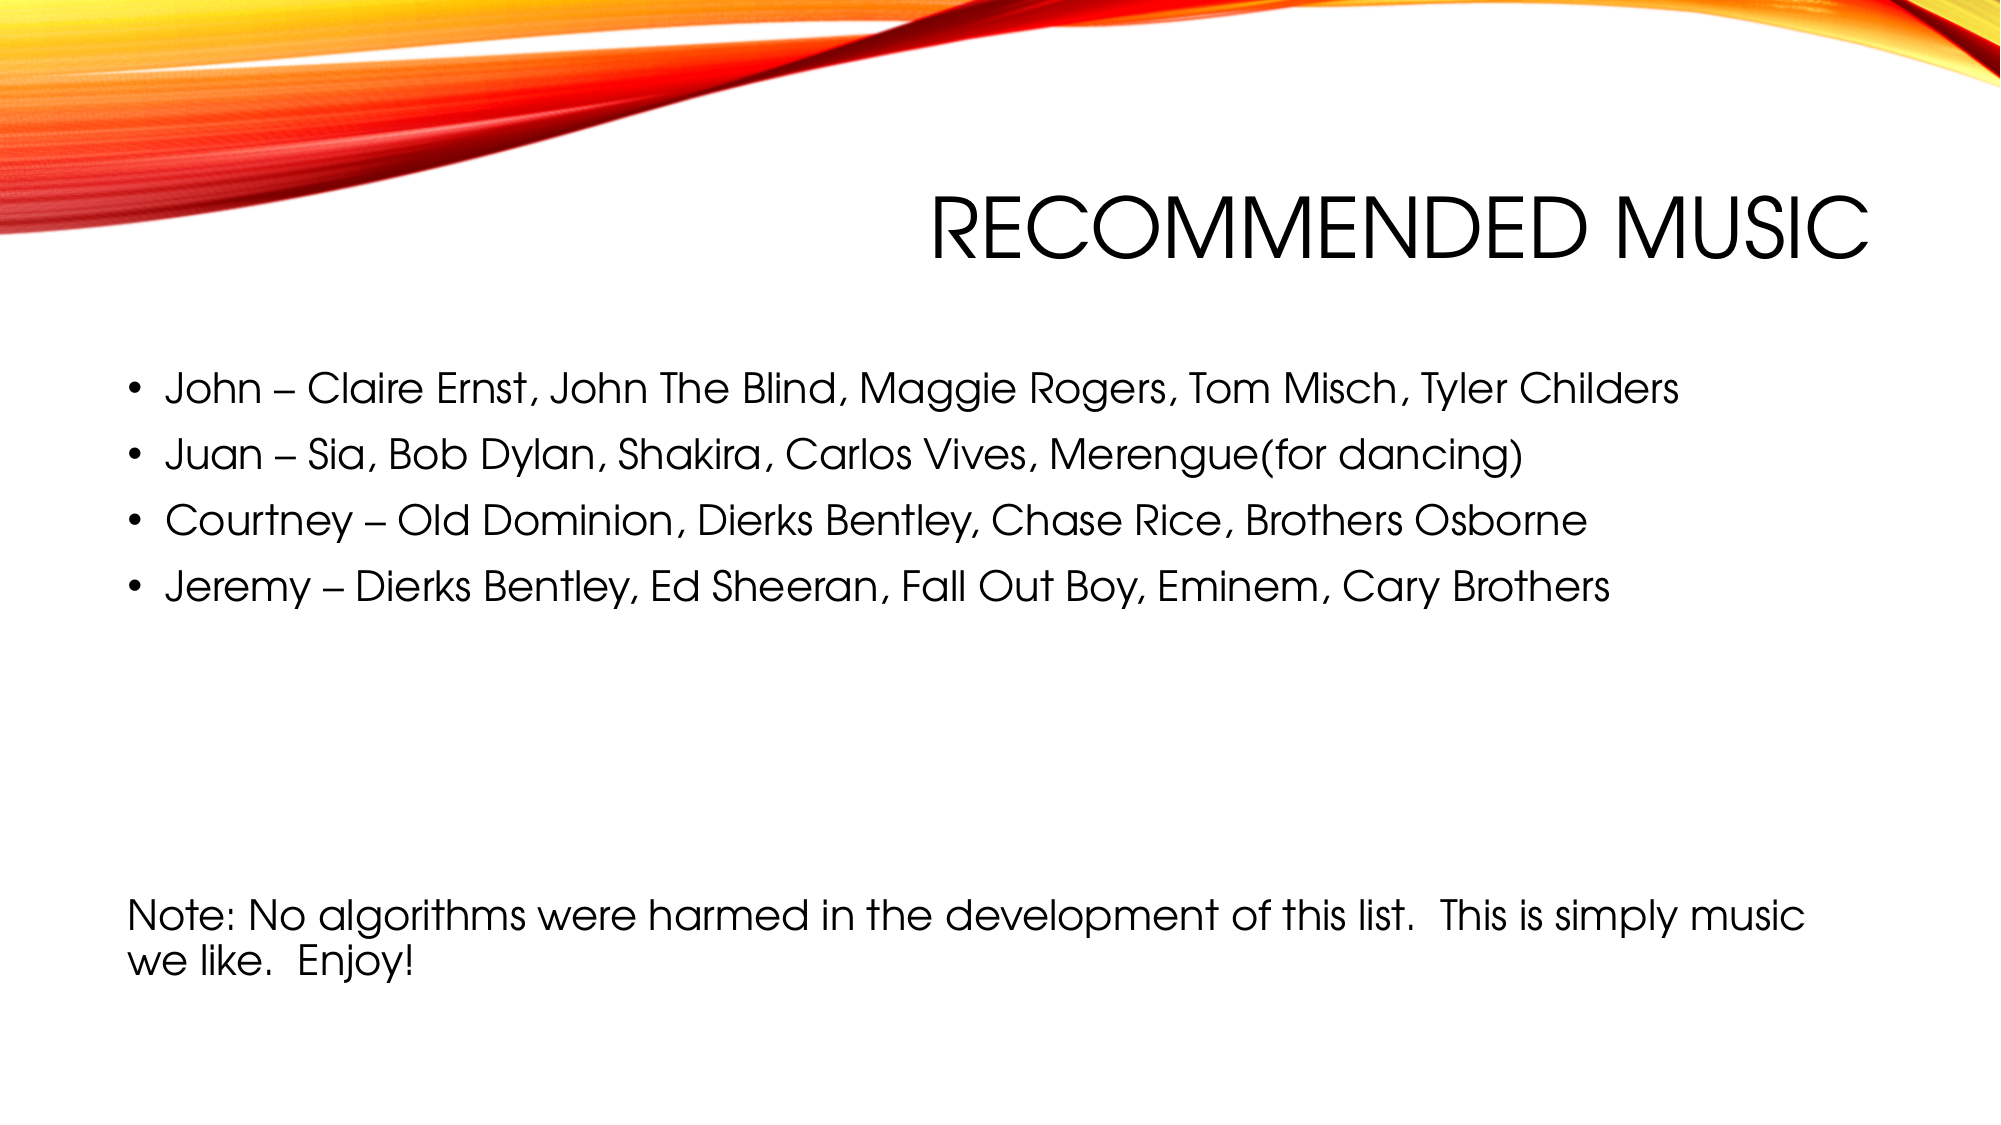

# Recommended music
John – Claire Ernst, John The Blind, Maggie Rogers, Tom Misch, Tyler Childers
Juan – Sia, Bob Dylan, Shakira, Carlos Vives, Merengue(for dancing)
Courtney – Old Dominion, Dierks Bentley, Chase Rice, Brothers Osborne
Jeremy – Dierks Bentley, Ed Sheeran, Fall Out Boy, Eminem, Cary Brothers

Note: No algorithms were harmed in the development of this list.  This is simply music we like.  Enjoy!